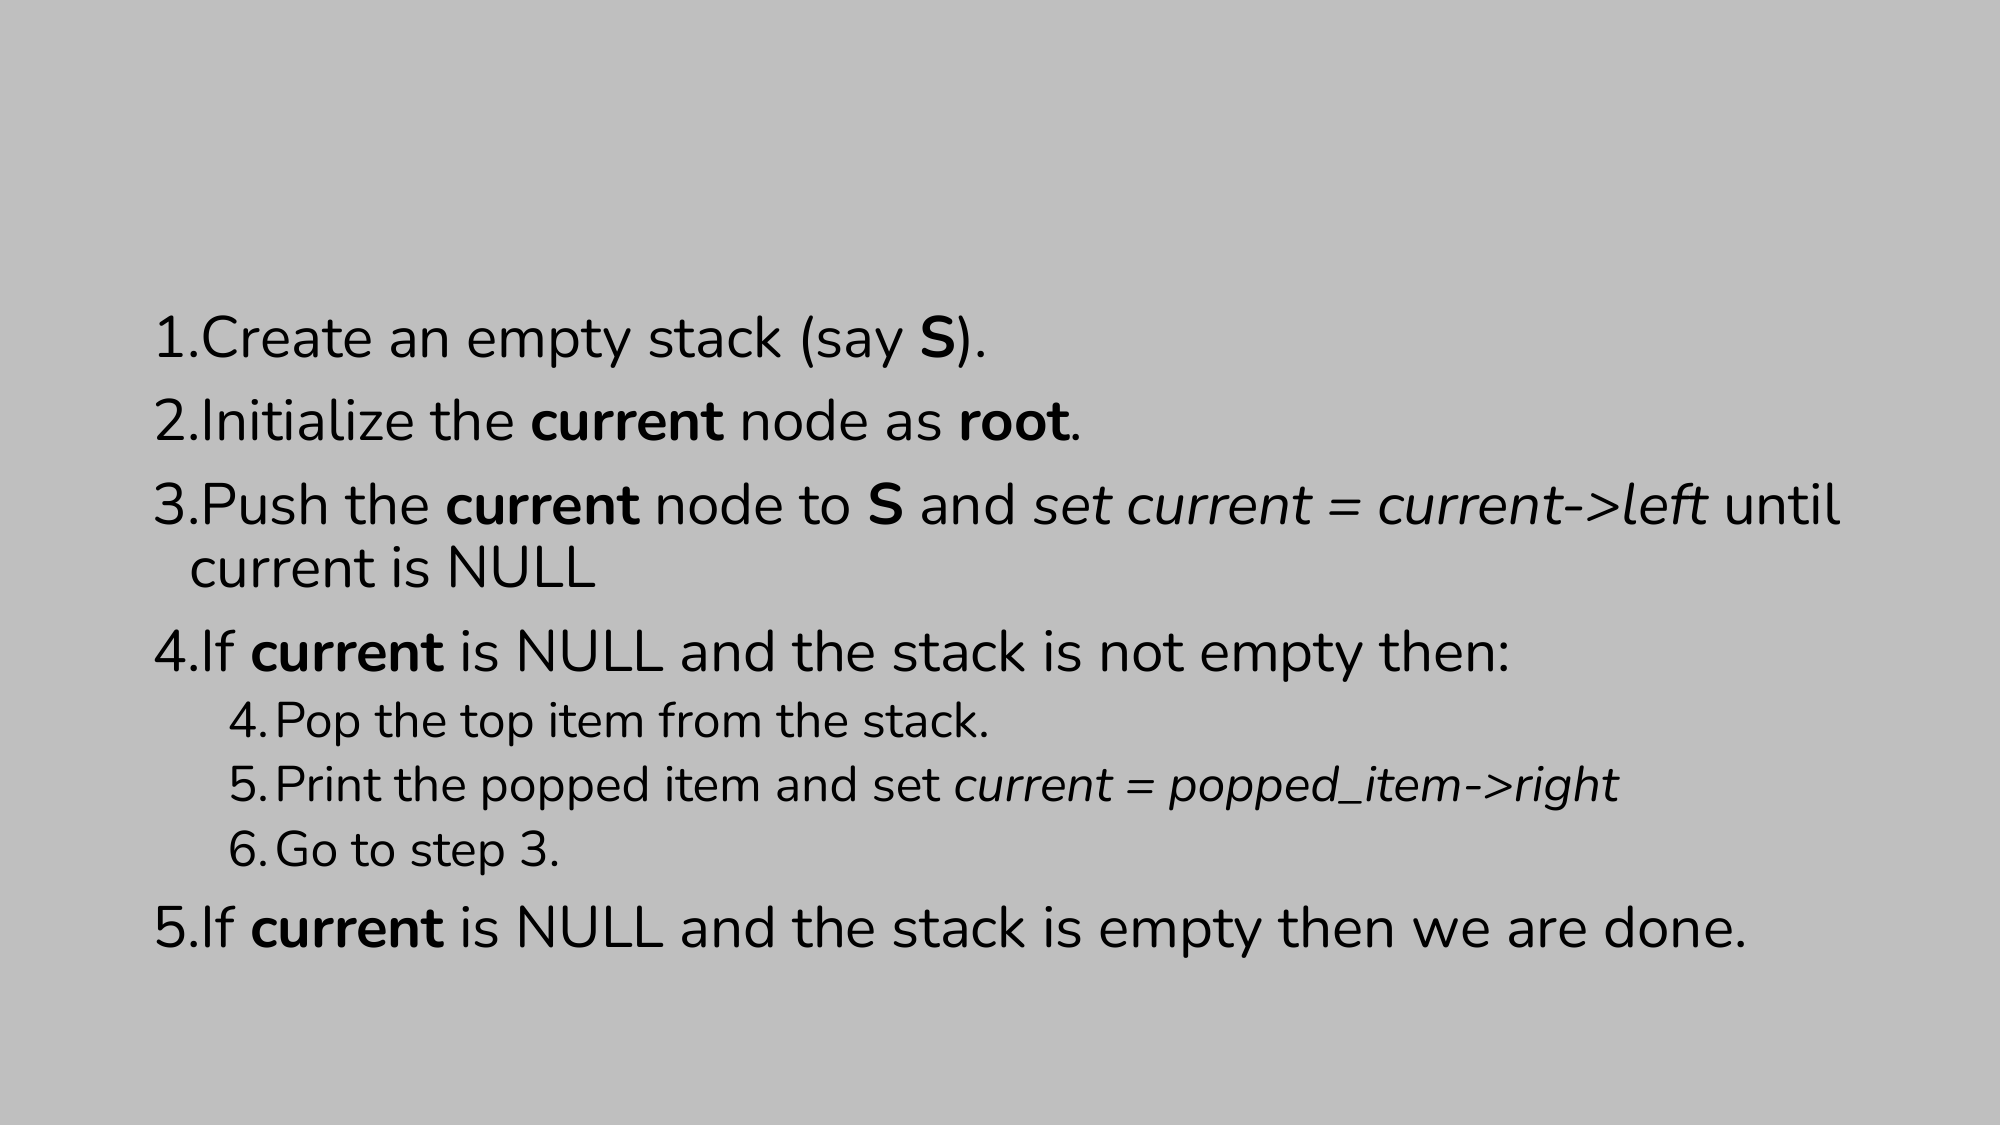

#
Create an empty stack (say S).
Initialize the current node as root.
Push the current node to S and set current = current->left until current is NULL
If current is NULL and the stack is not empty then:
Pop the top item from the stack.
Print the popped item and set current = popped_item->right
Go to step 3.
If current is NULL and the stack is empty then we are done.